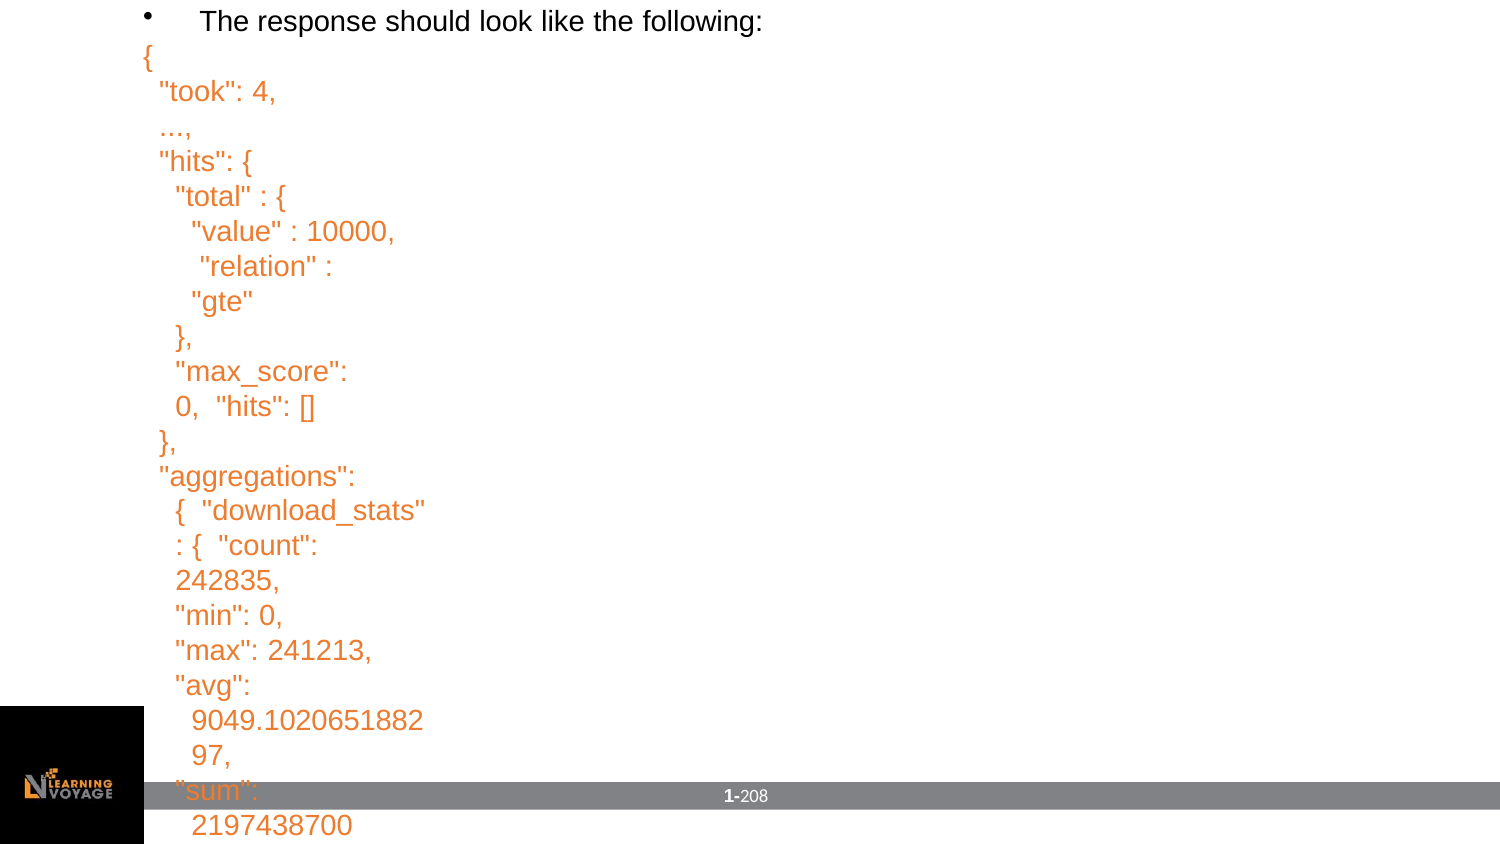

The response should look like the following:
{
"took": 4,
...,
"hits": {
"total" : {
"value" : 10000,  "relation" : "gte"
},
"max_score": 0,  "hits": []
},
"aggregations": {  "download_stats": {  "count": 242835,
"min": 0,
"max": 241213,
"avg": 9049.102065188297,
"sum": 2197438700
}
}
}
1-208